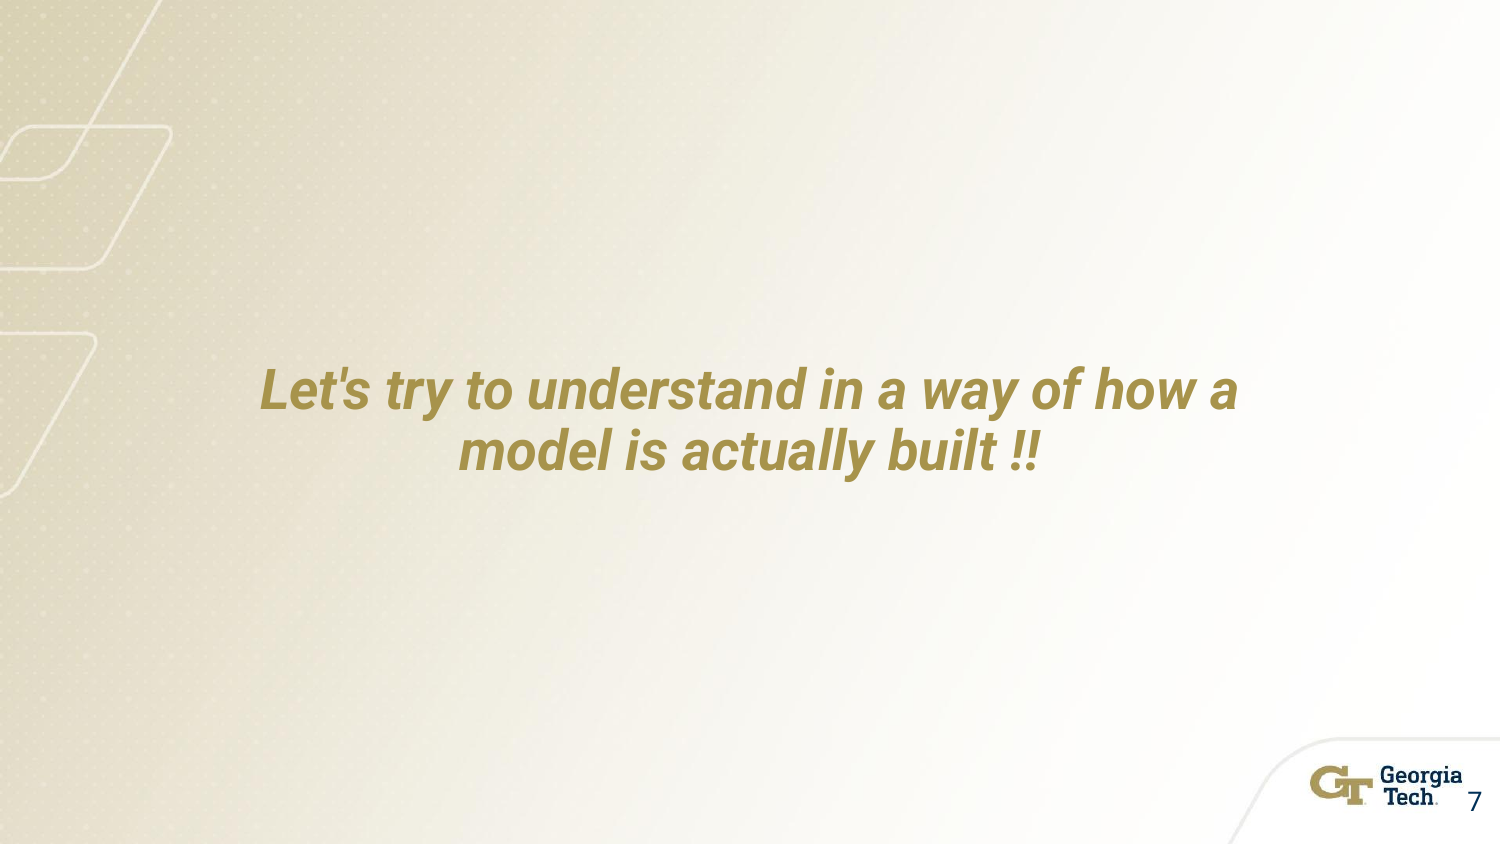

# Let's try to understand in a way of how a model is actually built !!
7